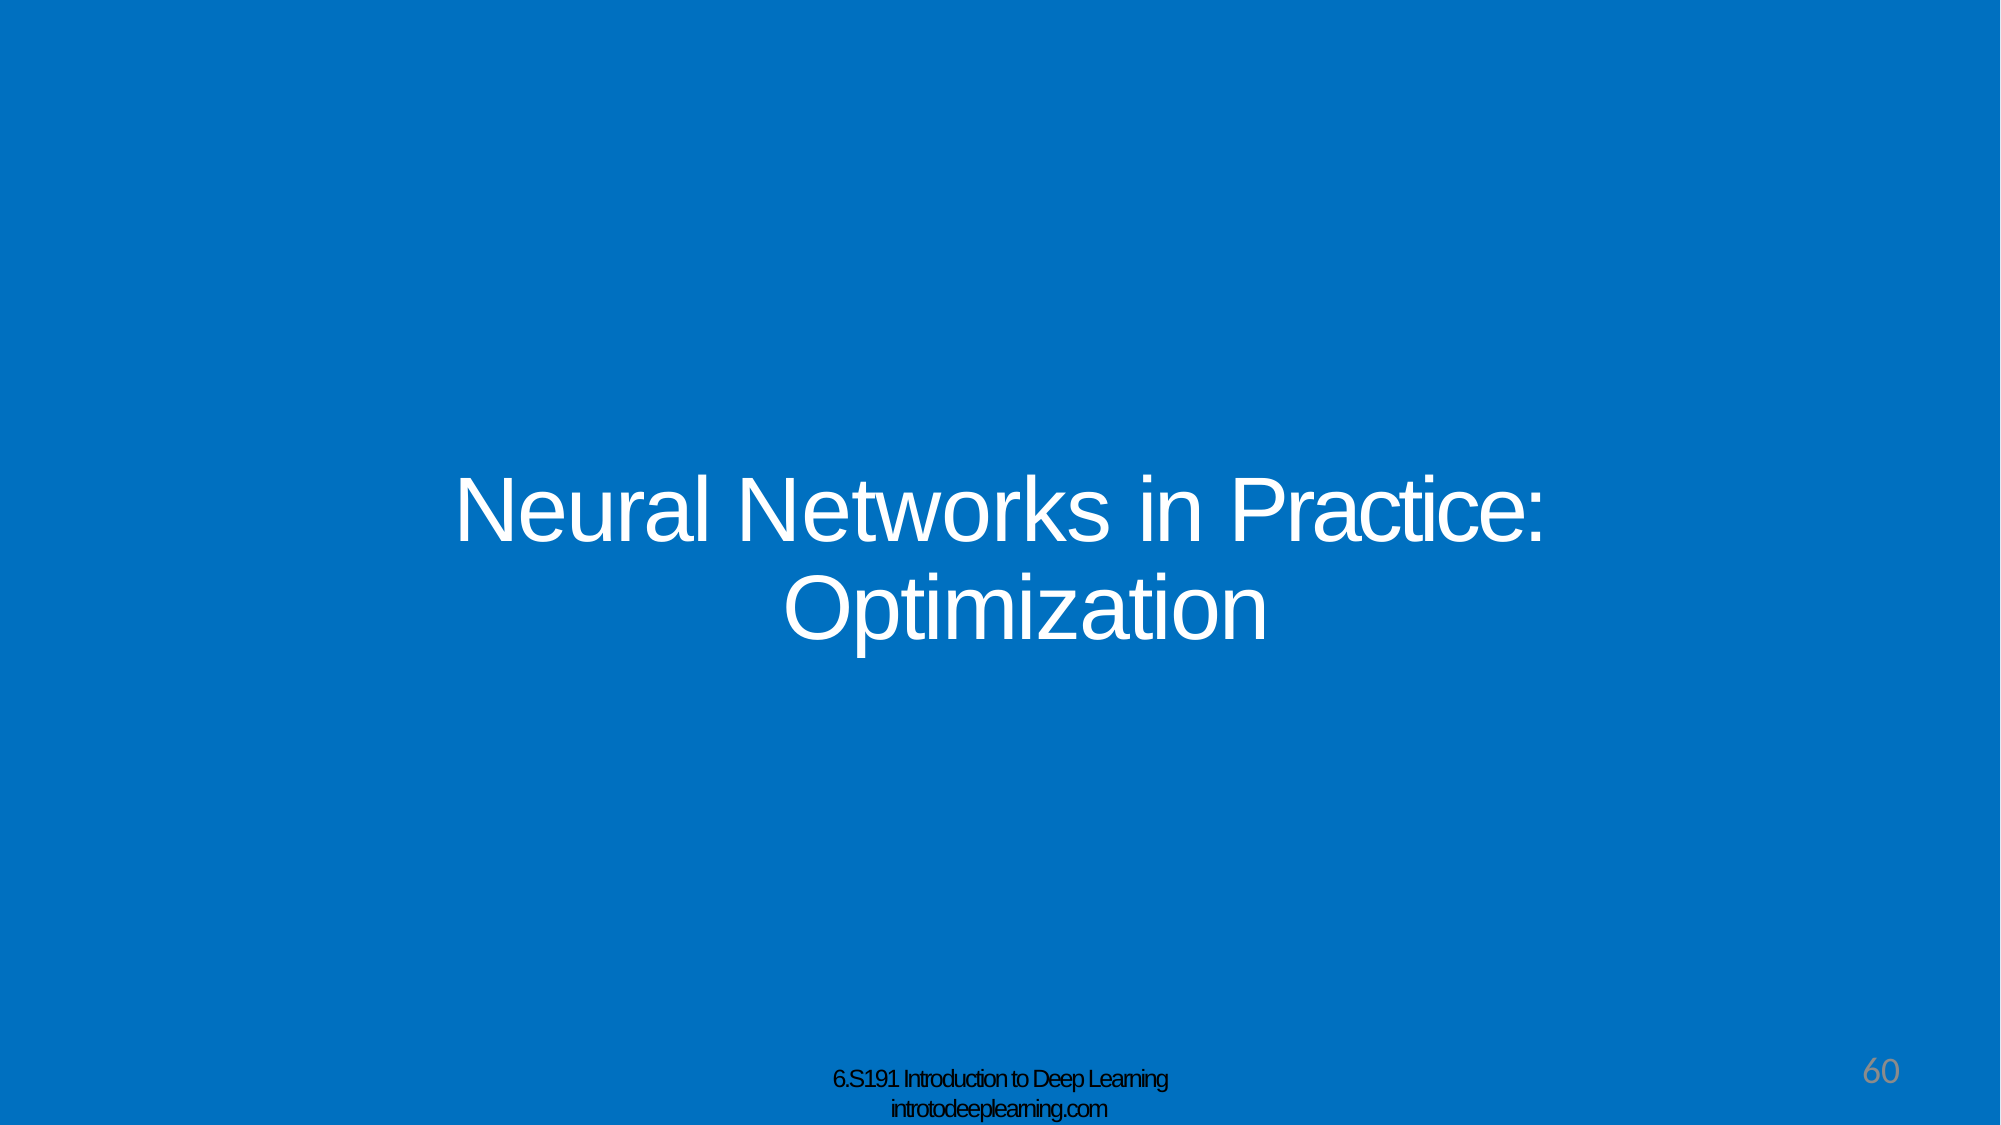

# Neural Networks in Practice:  Optimization
60
6.S191 Introduction to Deep Learning introtodeeplearning.com